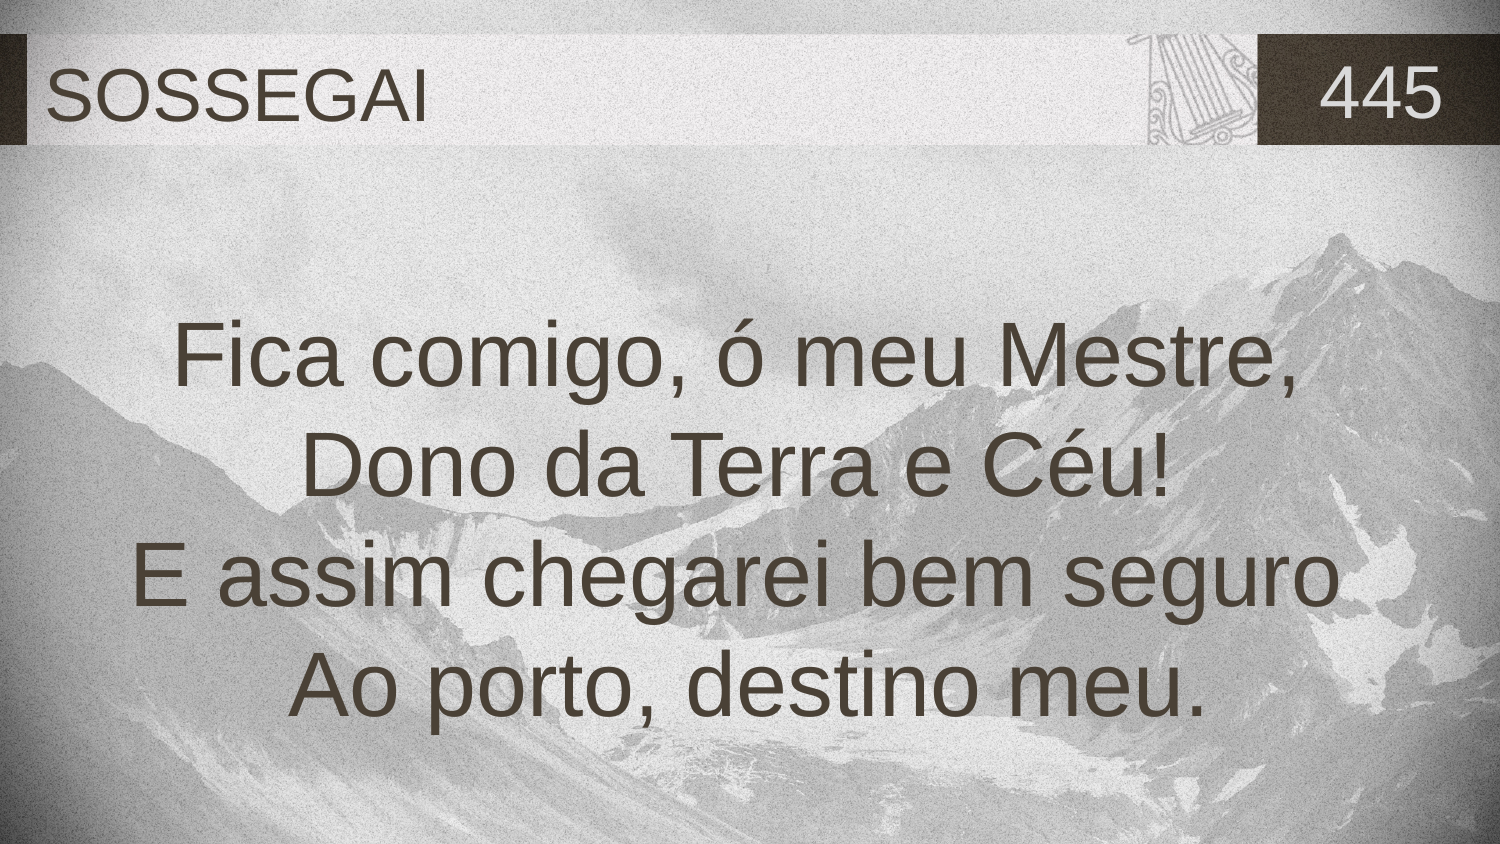

# SOSSEGAI
445
Fica comigo, ó meu Mestre,
Dono da Terra e Céu!
E assim chegarei bem seguro
Ao porto, destino meu.